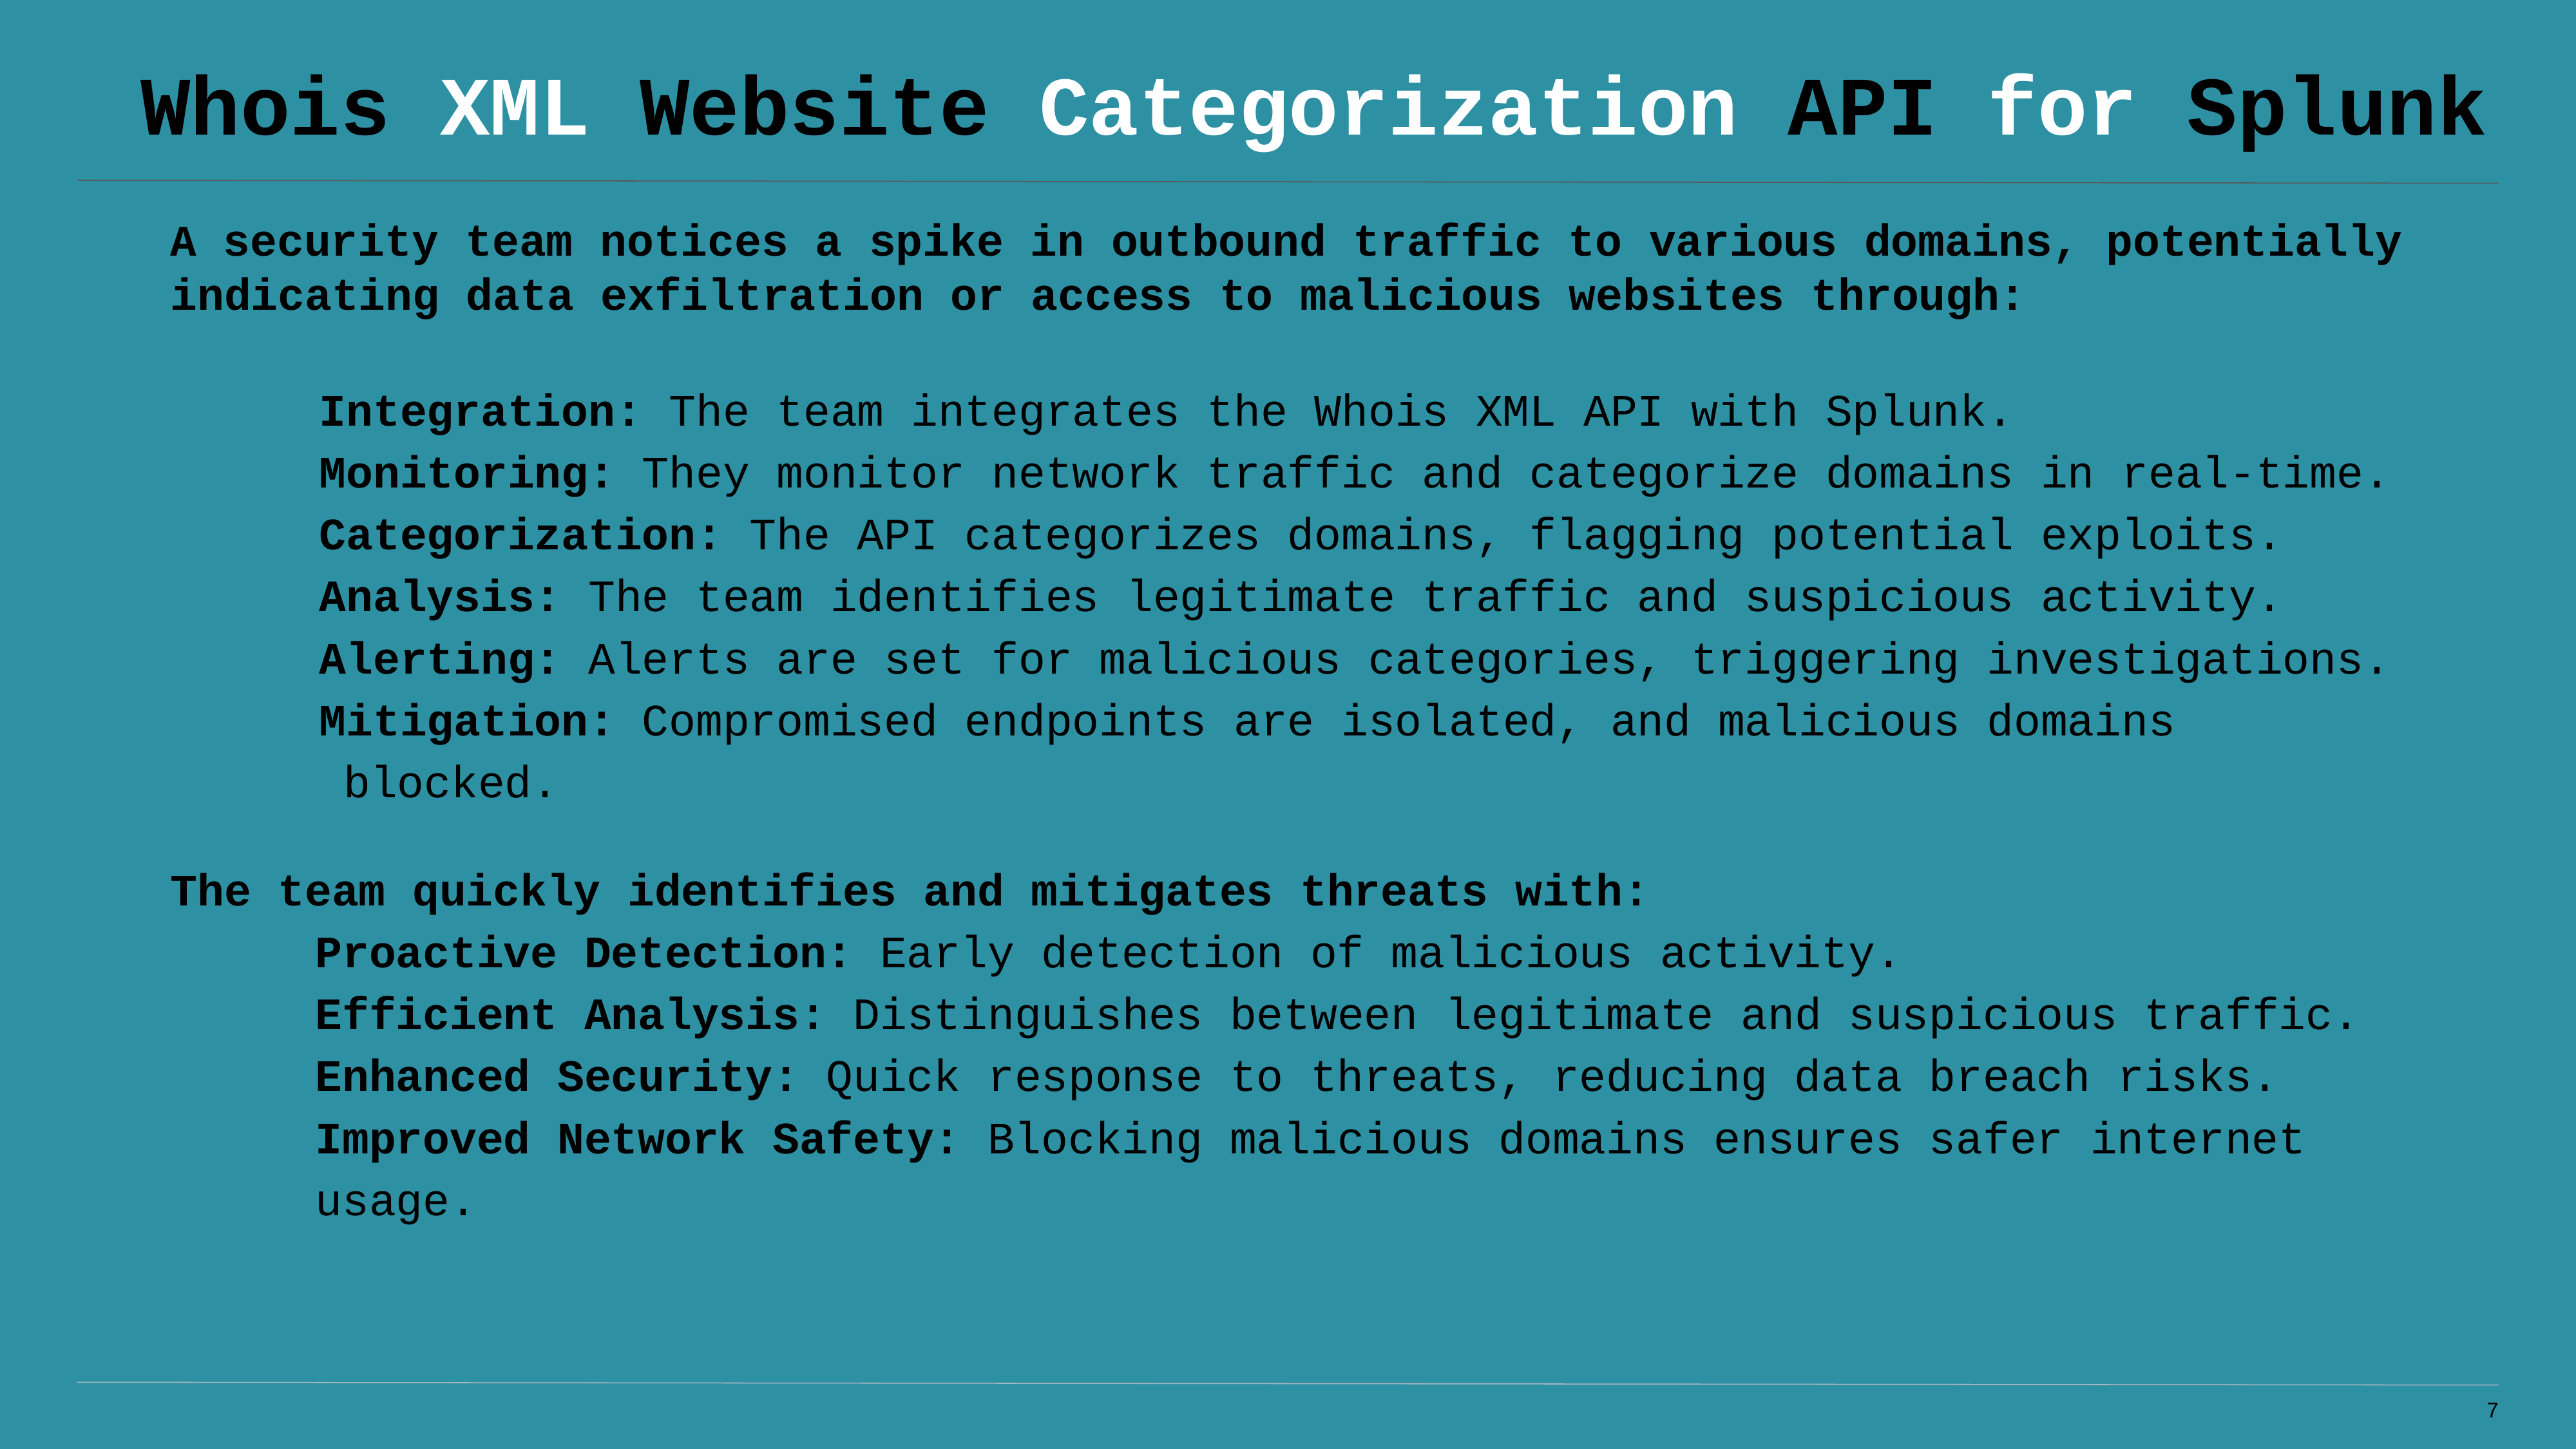

# Whois XML Website Categorization API for Splunk
A security team notices a spike in outbound traffic to various domains, potentially indicating data exfiltration or access to malicious websites through:

Integration: The team integrates the Whois XML API with Splunk.
Monitoring: They monitor network traffic and categorize domains in real-time.
Categorization: The API categorizes domains, flagging potential exploits.
Analysis: The team identifies legitimate traffic and suspicious activity.
Alerting: Alerts are set for malicious categories, triggering investigations.
Mitigation: Compromised endpoints are isolated, and malicious domains blocked.

The team quickly identifies and mitigates threats with:
Proactive Detection: Early detection of malicious activity.
Efficient Analysis: Distinguishes between legitimate and suspicious traffic.
Enhanced Security: Quick response to threats, reducing data breach risks.
Improved Network Safety: Blocking malicious domains ensures safer internet usage.

7